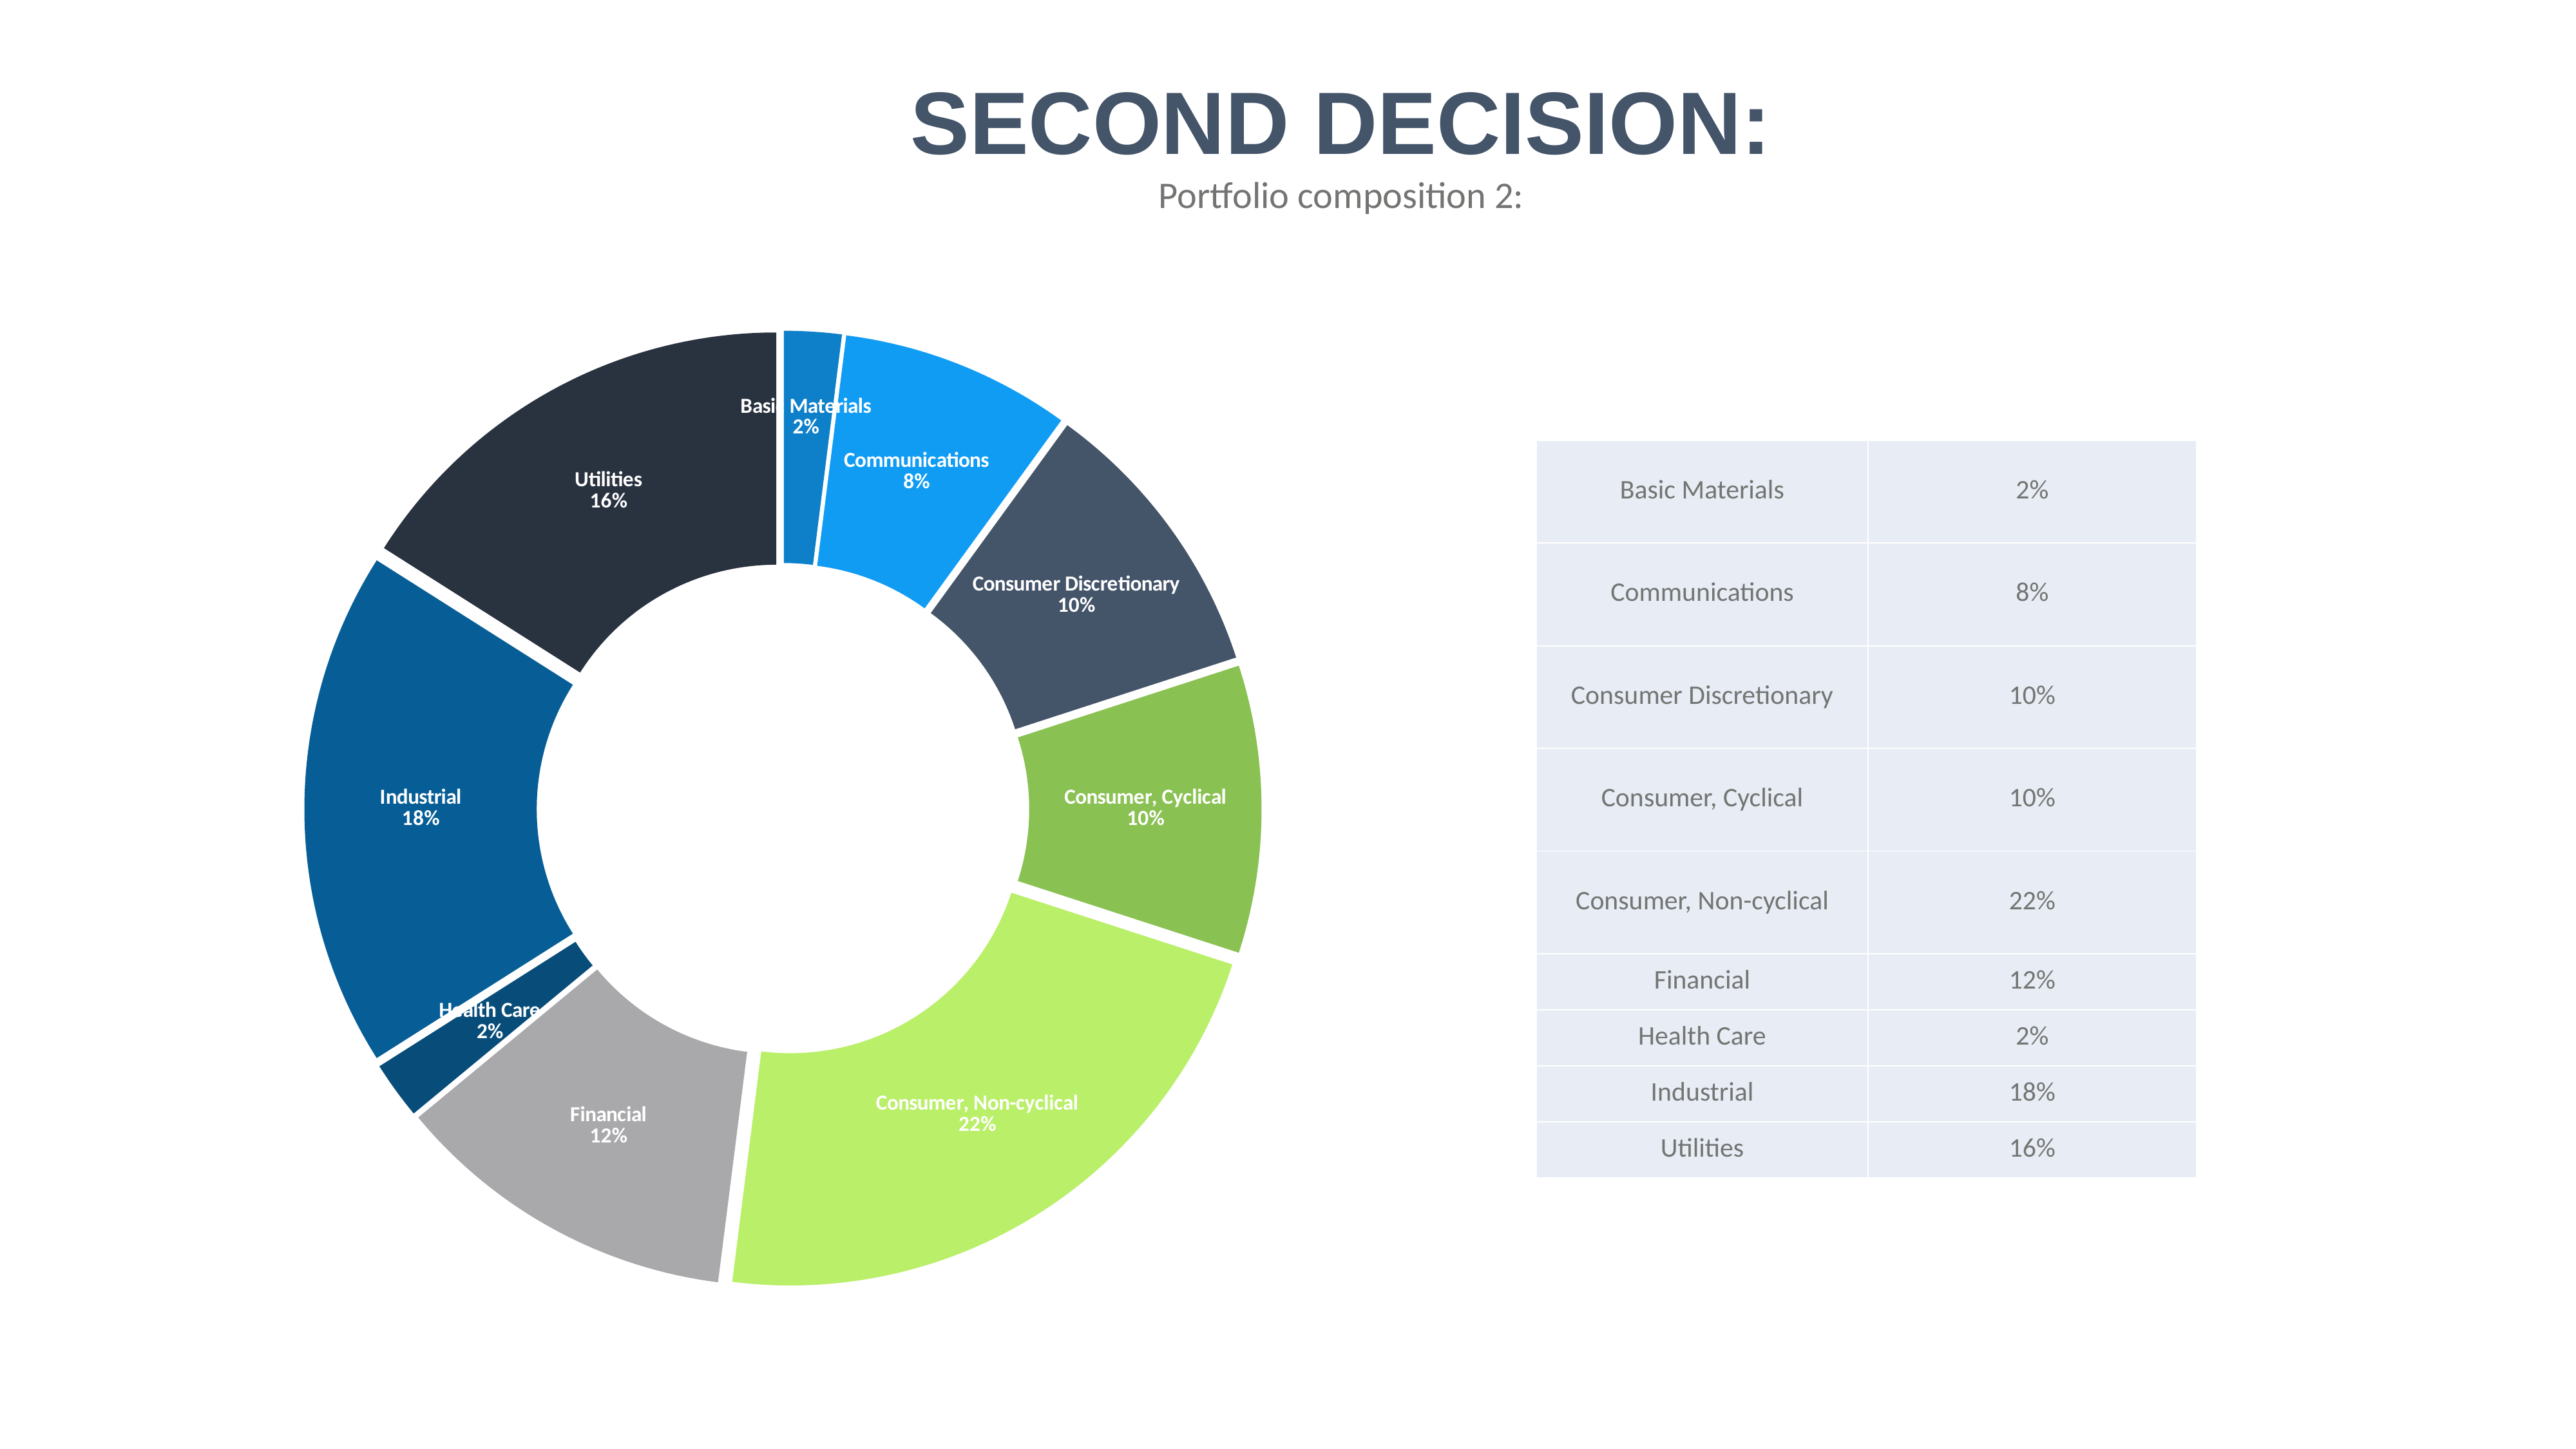

SECOND DECISION:
Portfolio composition 2:

### Chart

| Category | Sales |
|---|---|
| Basic Materials | 0.02 |
| Communications | 0.08 |
| Consumer Discretionary | 0.1 |
| Consumer, Cyclical | 0.1 |
| Consumer, Non-cyclical | 0.22 |
| Financial | 0.12 |
| Health Care | 0.02 |
| Industrial | 0.18 |
| Utilities | 0.16 |
| Basic Materials | 2% |
| --- | --- |
| Communications | 8% |
| Consumer Discretionary | 10% |
| Consumer, Cyclical | 10% |
| Consumer, Non-cyclical | 22% |
| Financial | 12% |
| Health Care | 2% |
| Industrial | 18% |
| Utilities | 16% |